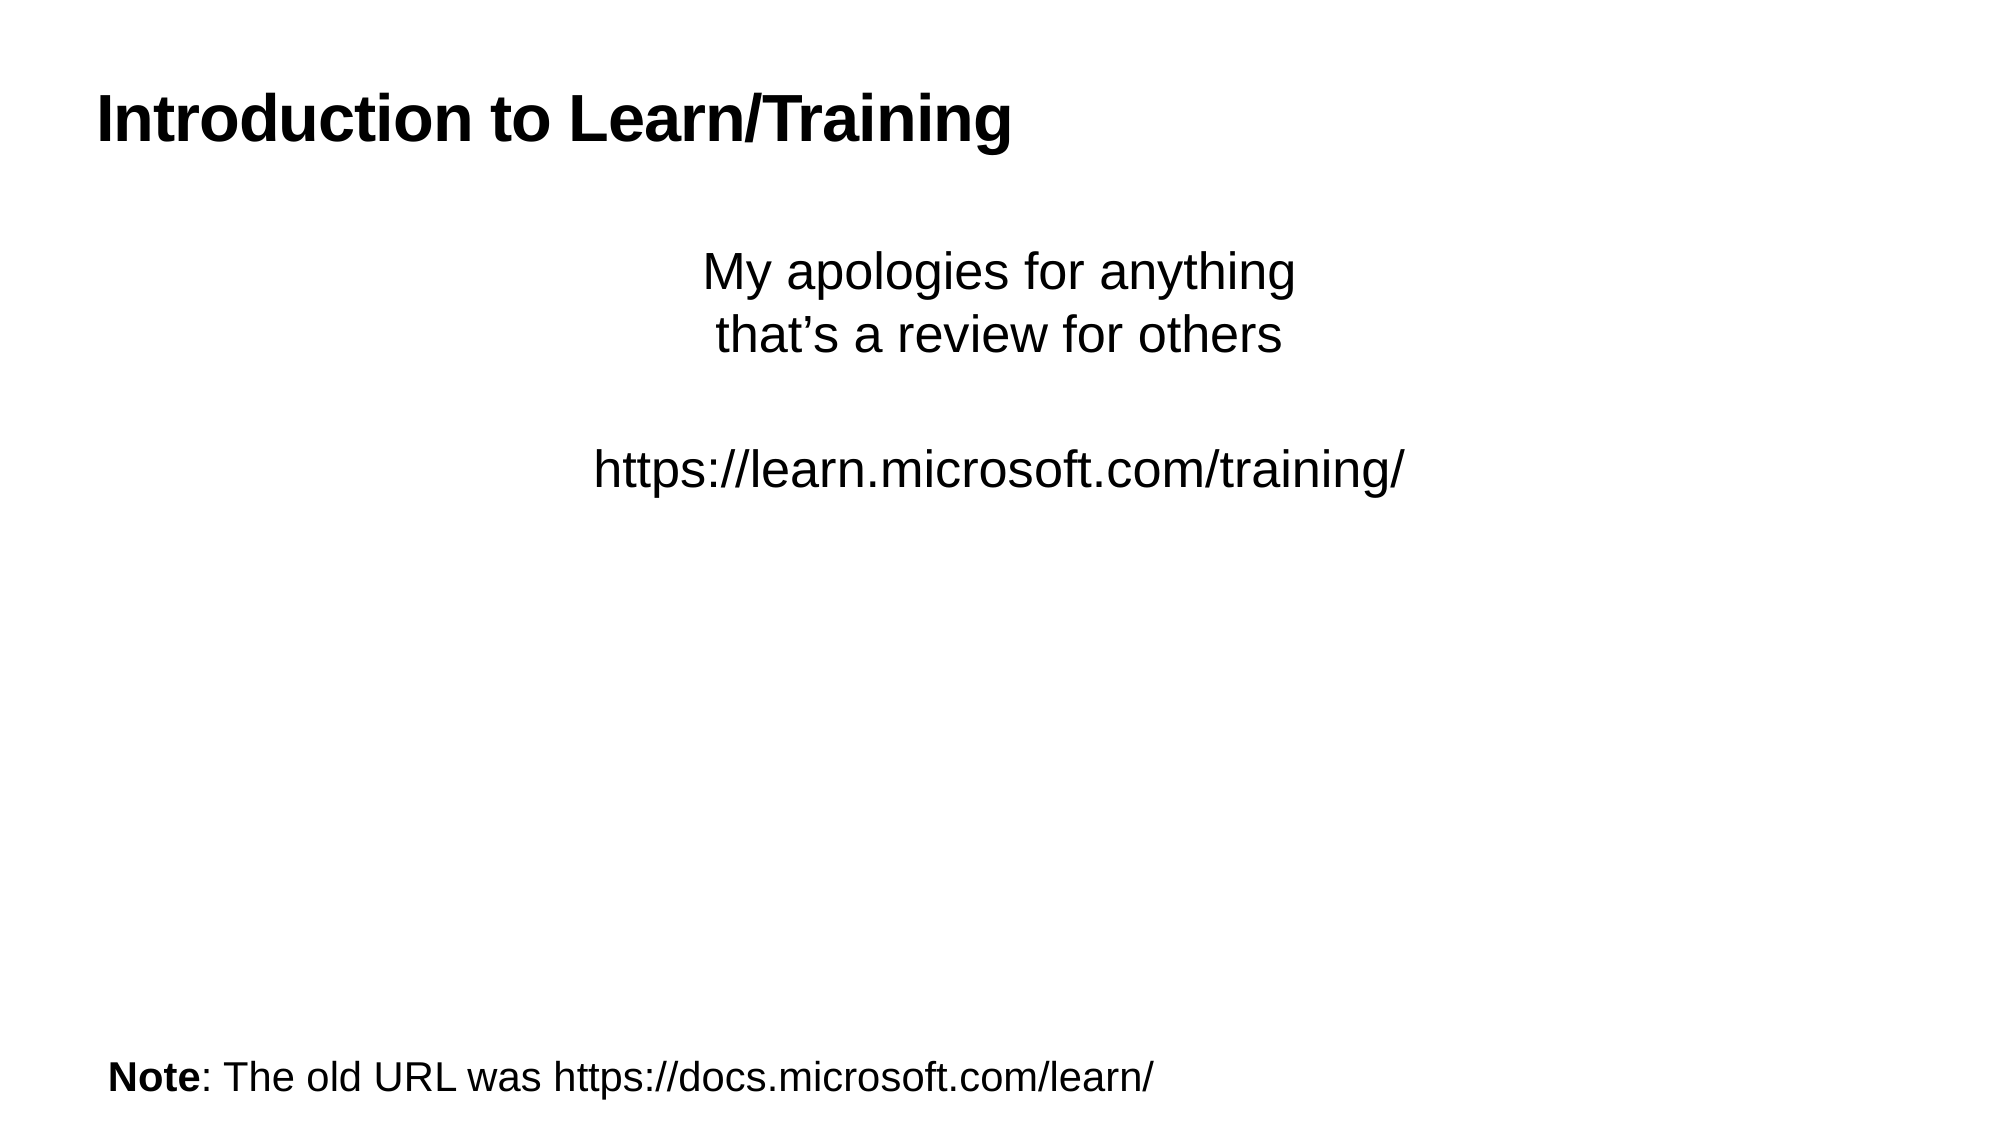

# Introduction to Learn/Training
My apologies for anything
that’s a review for others
https://learn.microsoft.com/training/
Note: The old URL was https://docs.microsoft.com/learn/